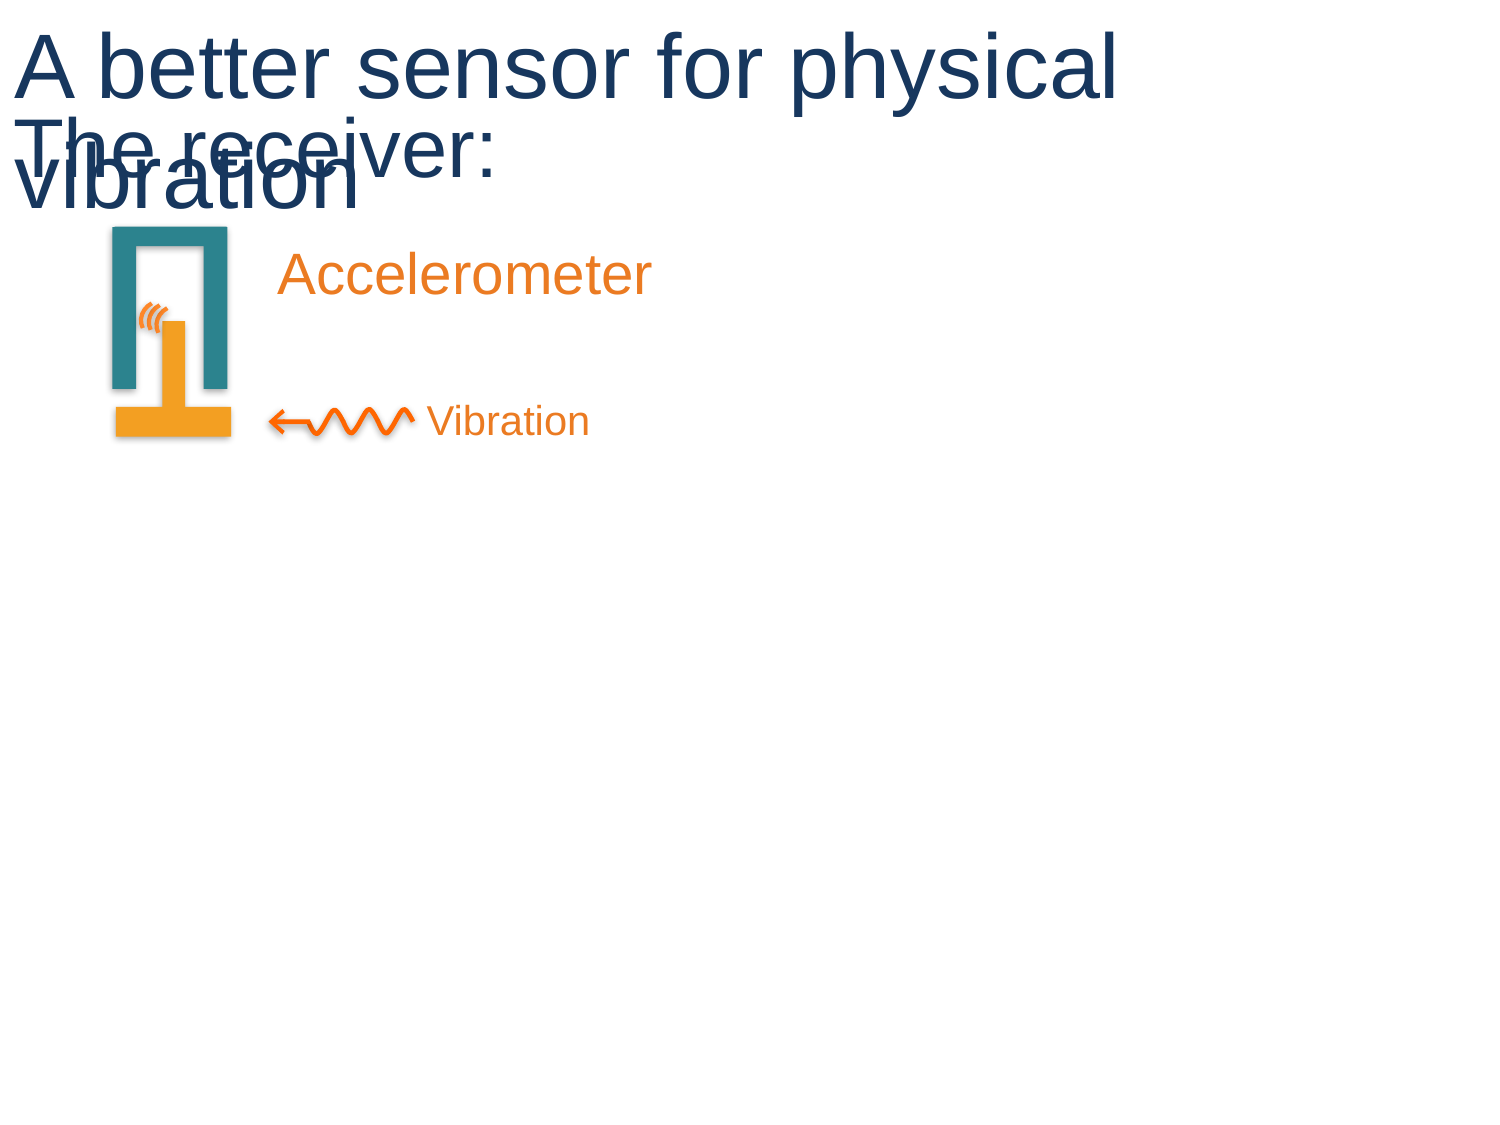

A better sensor for physical vibration
The receiver:

Accelerometer

Vibration